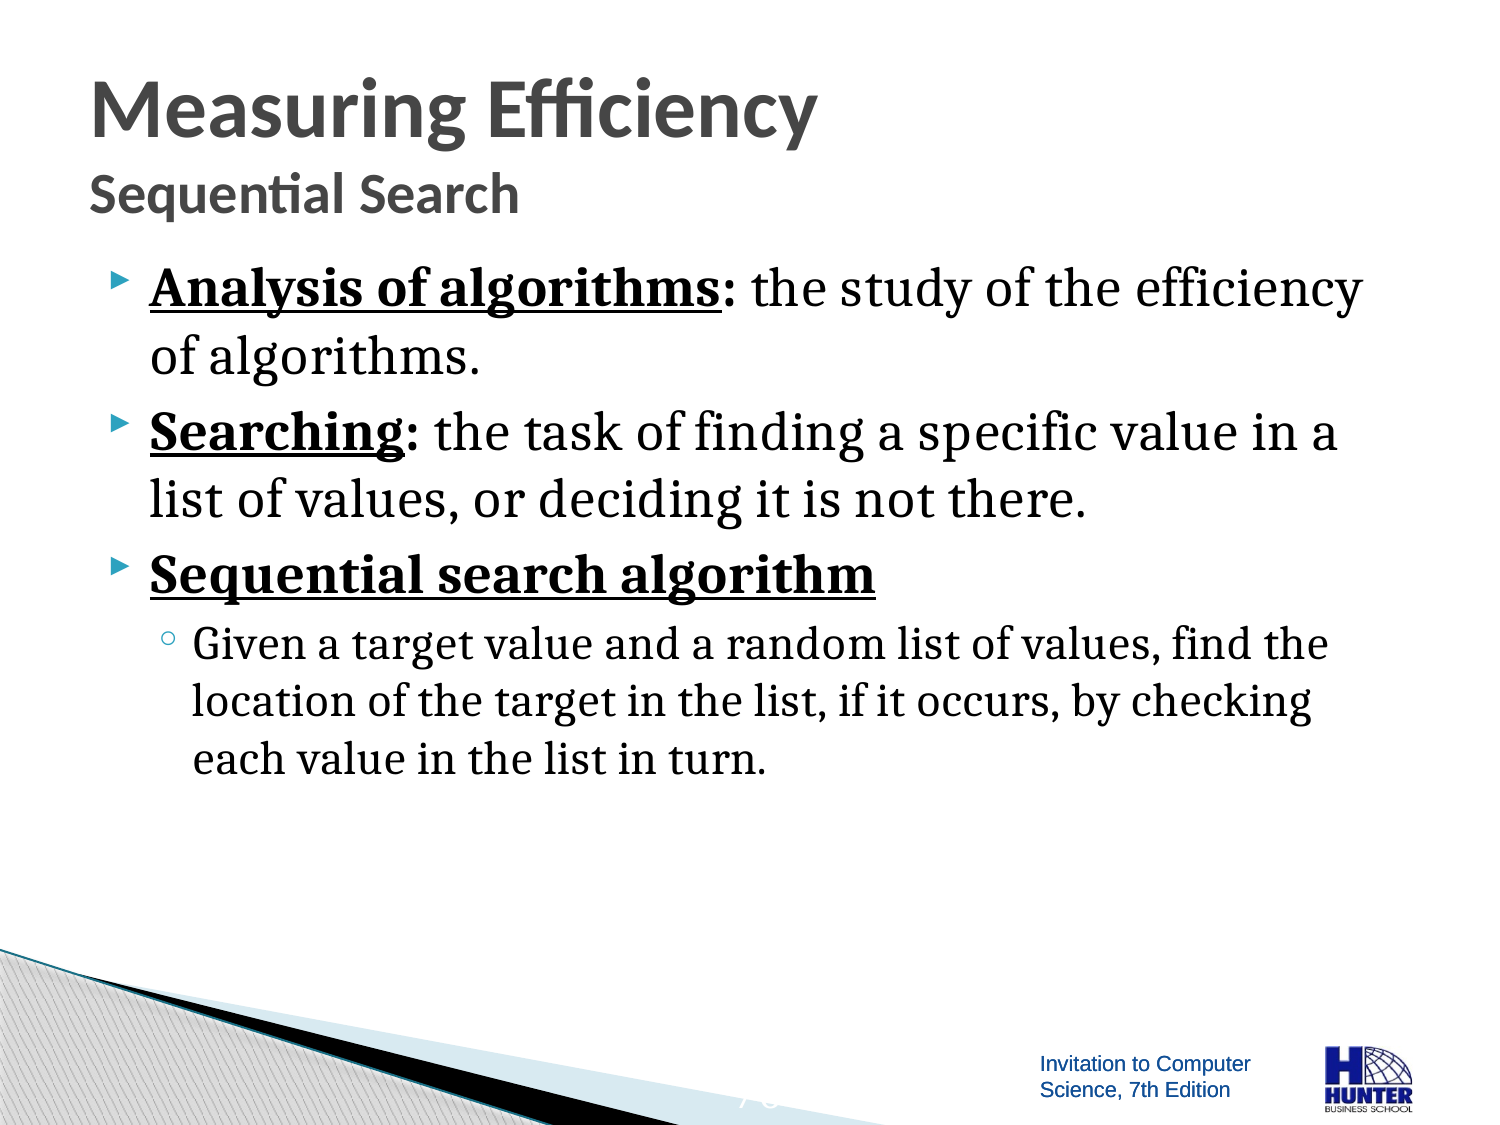

# Measuring Efficiency Sequential Search
Analysis of algorithms: the study of the efficiency of algorithms.
Searching: the task of finding a specific value in a list of values, or deciding it is not there.
Sequential search algorithm
Given a target value and a random list of values, find the location of the target in the list, if it occurs, by checking each value in the list in turn.

70